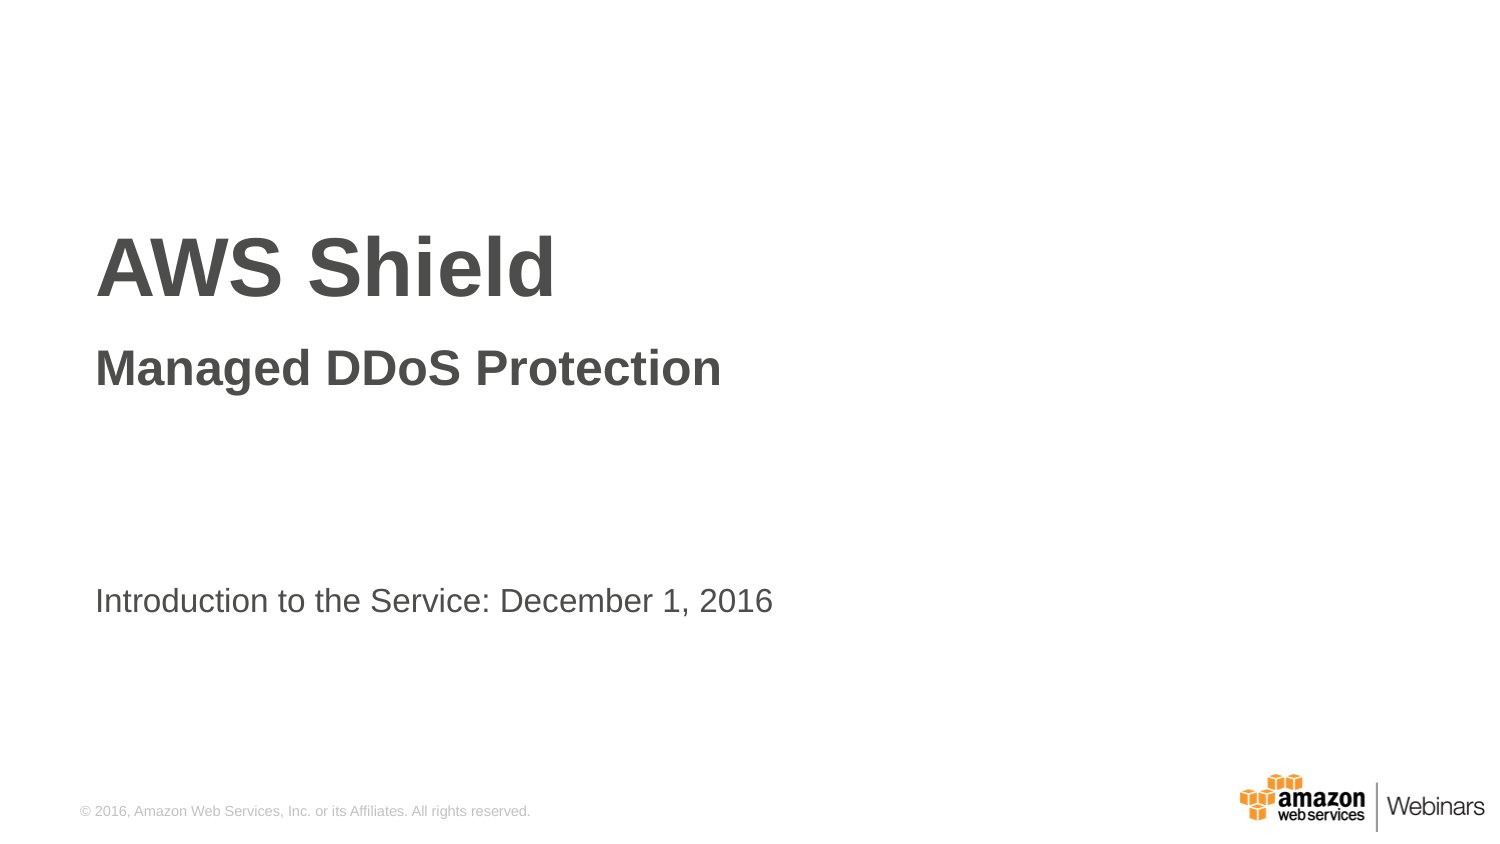

AWS Shield

Managed DDoS Protection

Introduction to the Service: December 1, 2016